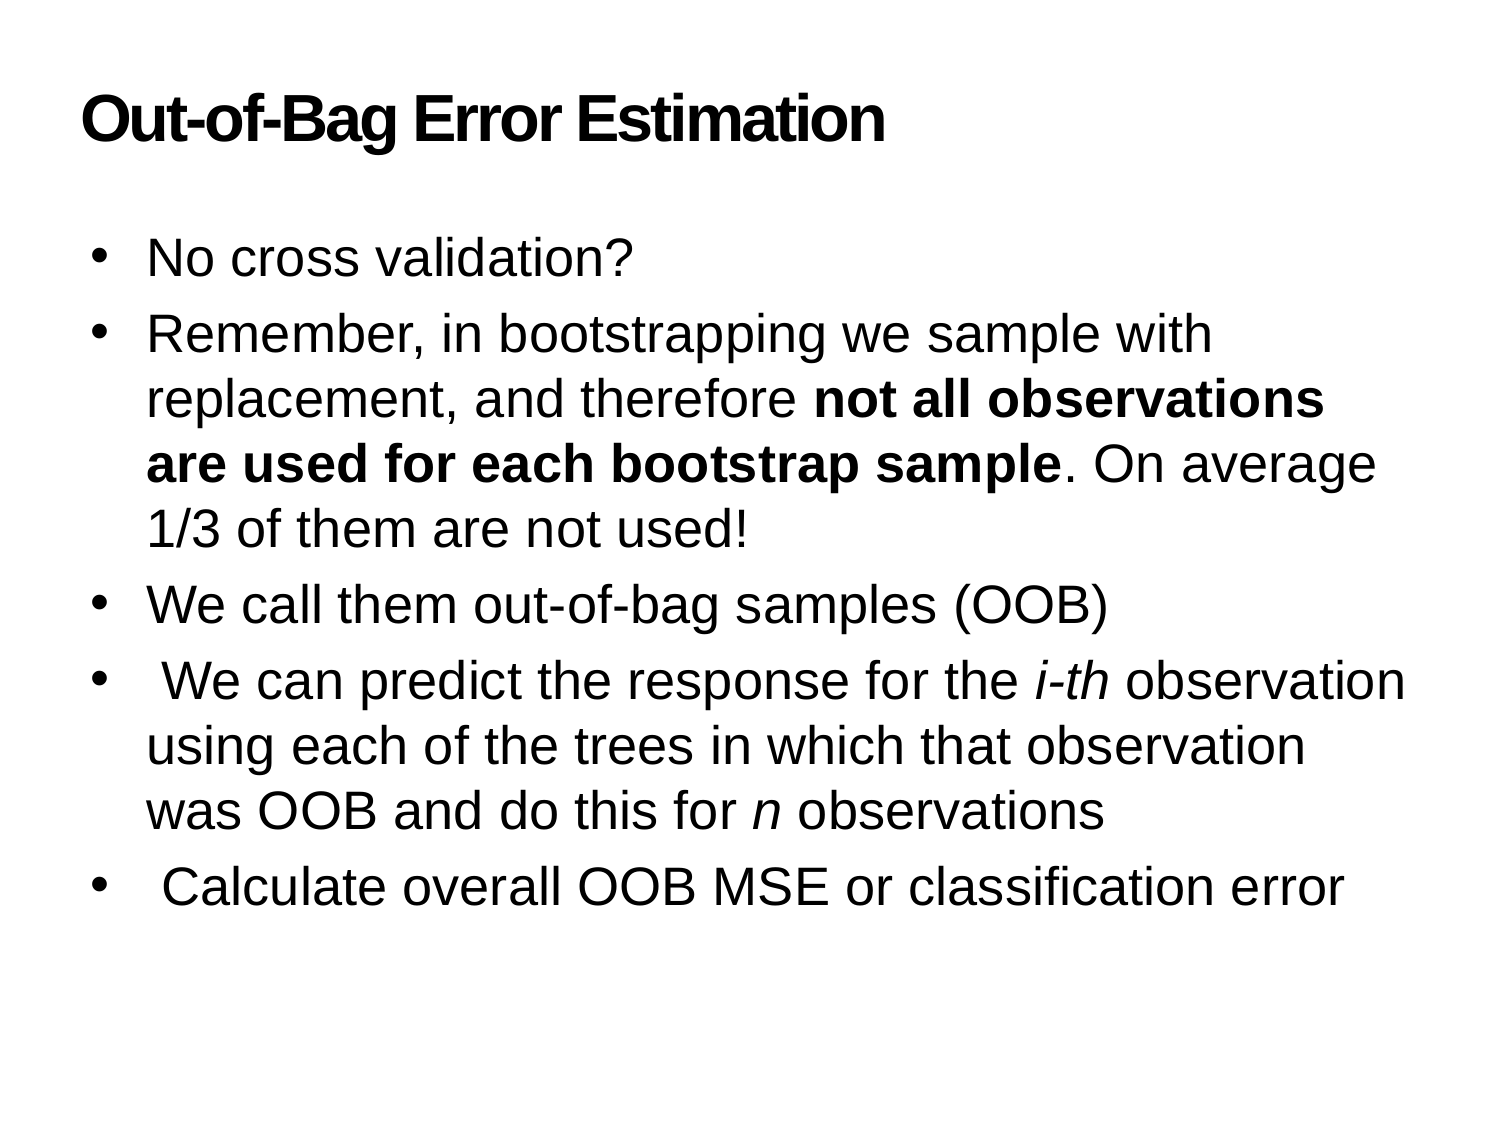

# Out-of-Bag Error Estimation
No cross validation?
Remember, in bootstrapping we sample with replacement, and therefore not all observations are used for each bootstrap sample. On average 1/3 of them are not used!
We call them out-of-bag samples (OOB)
 We can predict the response for the i-th observation using each of the trees in which that observation was OOB and do this for n observations
 Calculate overall OOB MSE or classification error